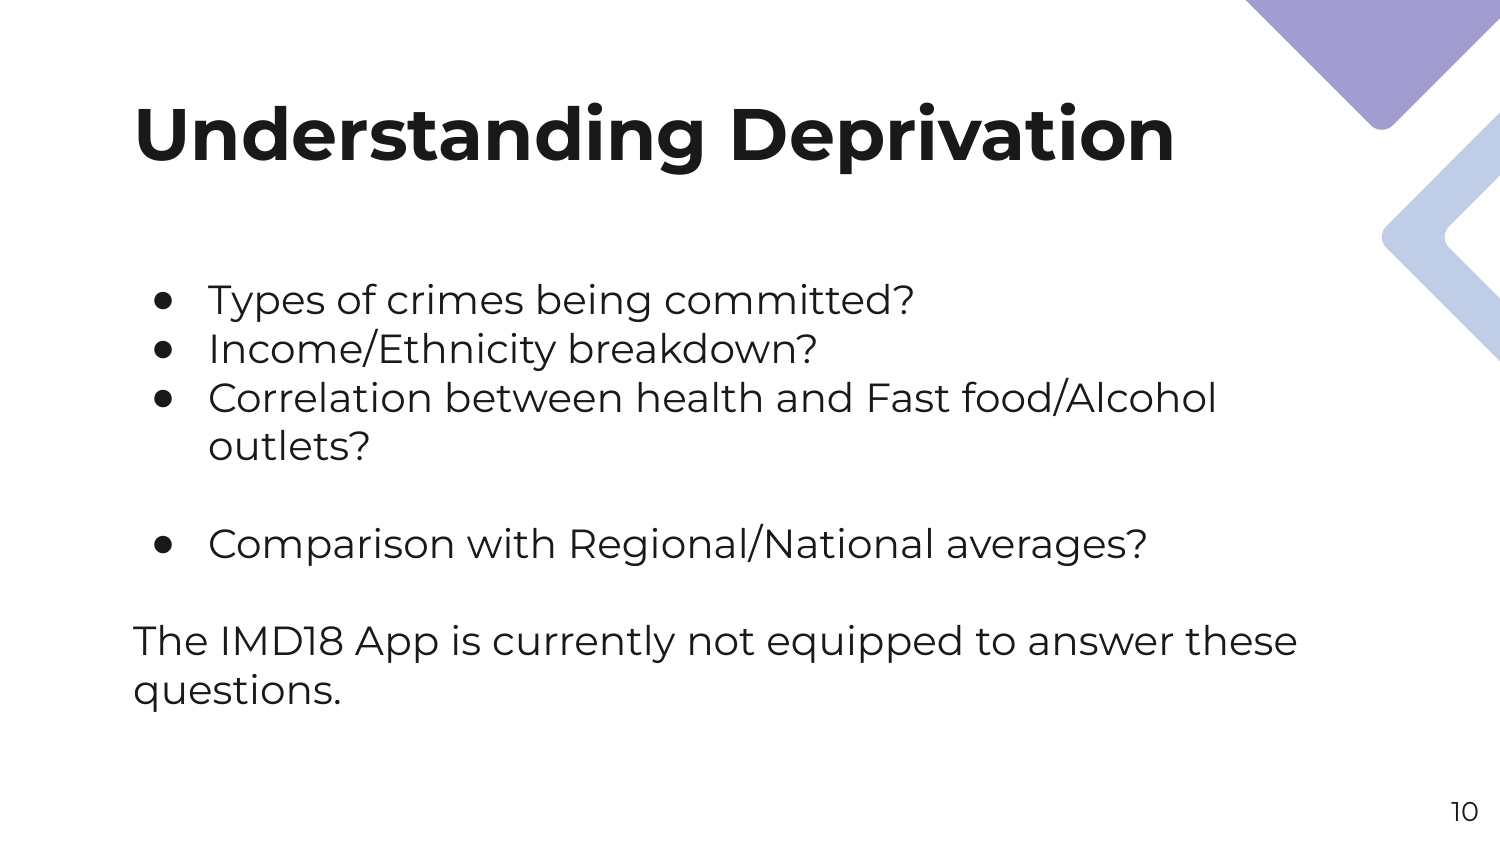

# Understanding Deprivation
Types of crimes being committed?
Income/Ethnicity breakdown?
Correlation between health and Fast food/Alcohol outlets?

Comparison with Regional/National averages?

The IMD18 App is currently not equipped to answer these questions.

10